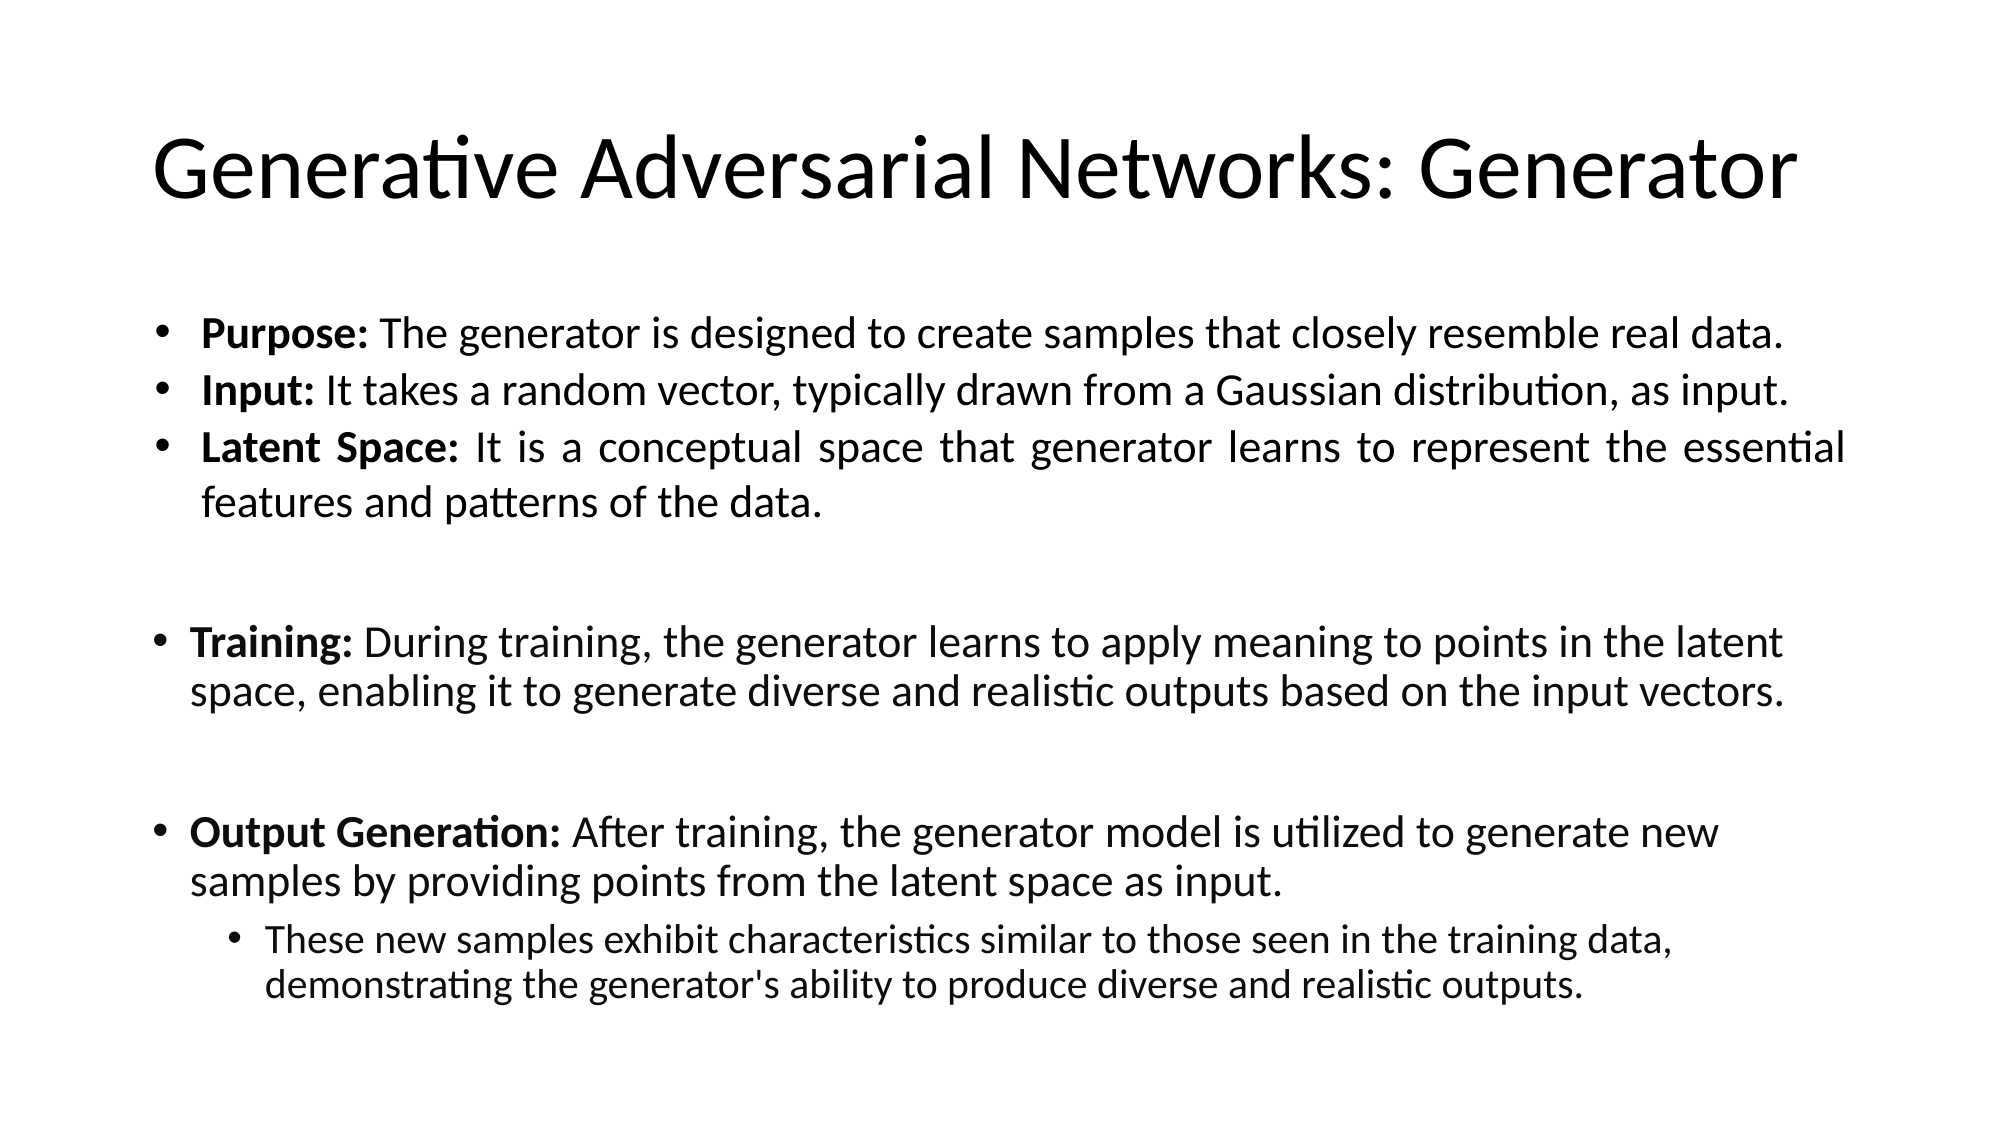

# Generative Adversarial Networks: Generator
Purpose: The generator is designed to create samples that closely resemble real data.
Input: It takes a random vector, typically drawn from a Gaussian distribution, as input.
Latent Space: It is a conceptual space that generator learns to represent the essential features and patterns of the data.

Training: During training, the generator learns to apply meaning to points in the latent space, enabling it to generate diverse and realistic outputs based on the input vectors.

Output Generation: After training, the generator model is utilized to generate new samples by providing points from the latent space as input.
These new samples exhibit characteristics similar to those seen in the training data, demonstrating the generator's ability to produce diverse and realistic outputs.